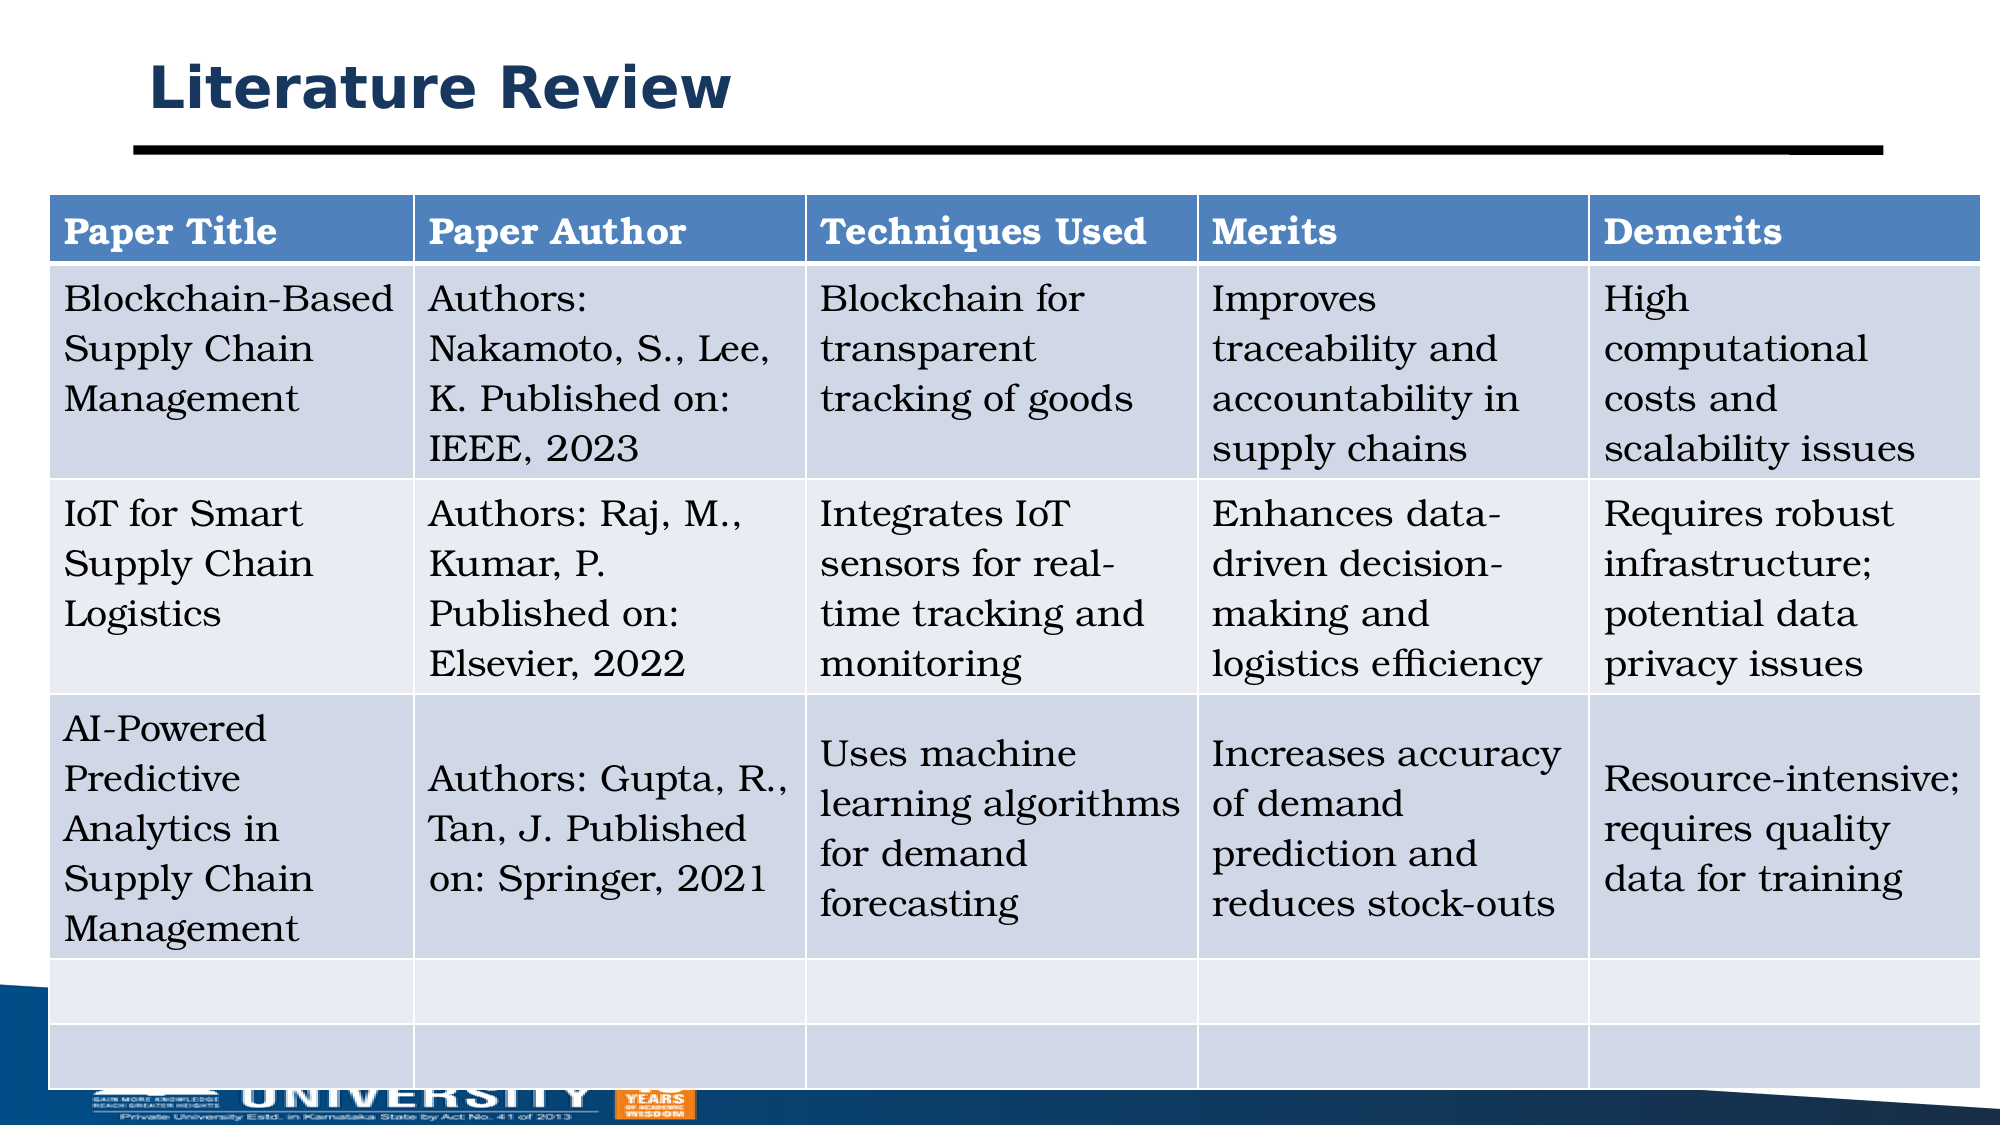

# Literature Review
| Paper Title | Paper Author | Techniques Used | Merits | Demerits |
| --- | --- | --- | --- | --- |
| Blockchain-Based Supply Chain Management | Authors: Nakamoto, S., Lee, K. Published on: IEEE, 2023 | Blockchain for transparent tracking of goods | Improves traceability and accountability in supply chains | High computational costs and scalability issues |
| IoT for Smart Supply Chain Logistics | Authors: Raj, M., Kumar, P. Published on: Elsevier, 2022 | Integrates IoT sensors for real-time tracking and monitoring | Enhances data-driven decision-making and logistics efficiency | Requires robust infrastructure; potential data privacy issues |
| AI-Powered Predictive Analytics in Supply Chain Management | Authors: Gupta, R., Tan, J. Published on: Springer, 2021 | Uses machine learning algorithms for demand forecasting | Increases accuracy of demand prediction and reduces stock-outs | Resource-intensive; requires quality data for training |
|  |  |  |  |  |
|  |  |  |  |  |